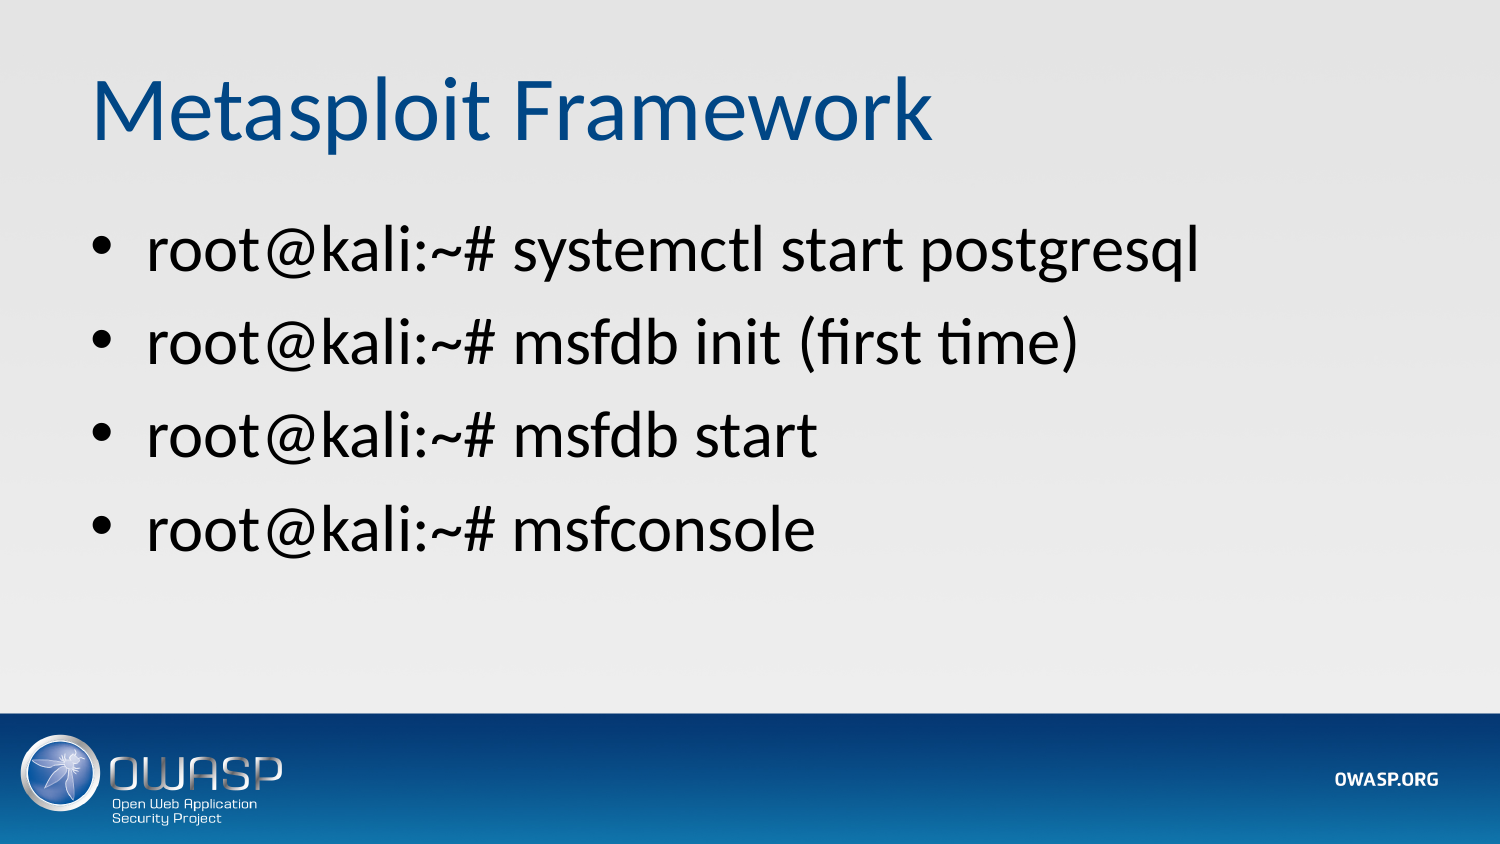

# Metasploit Framework
root@kali:~# systemctl start postgresql
root@kali:~# msfdb init (first time)
root@kali:~# msfdb start
root@kali:~# msfconsole